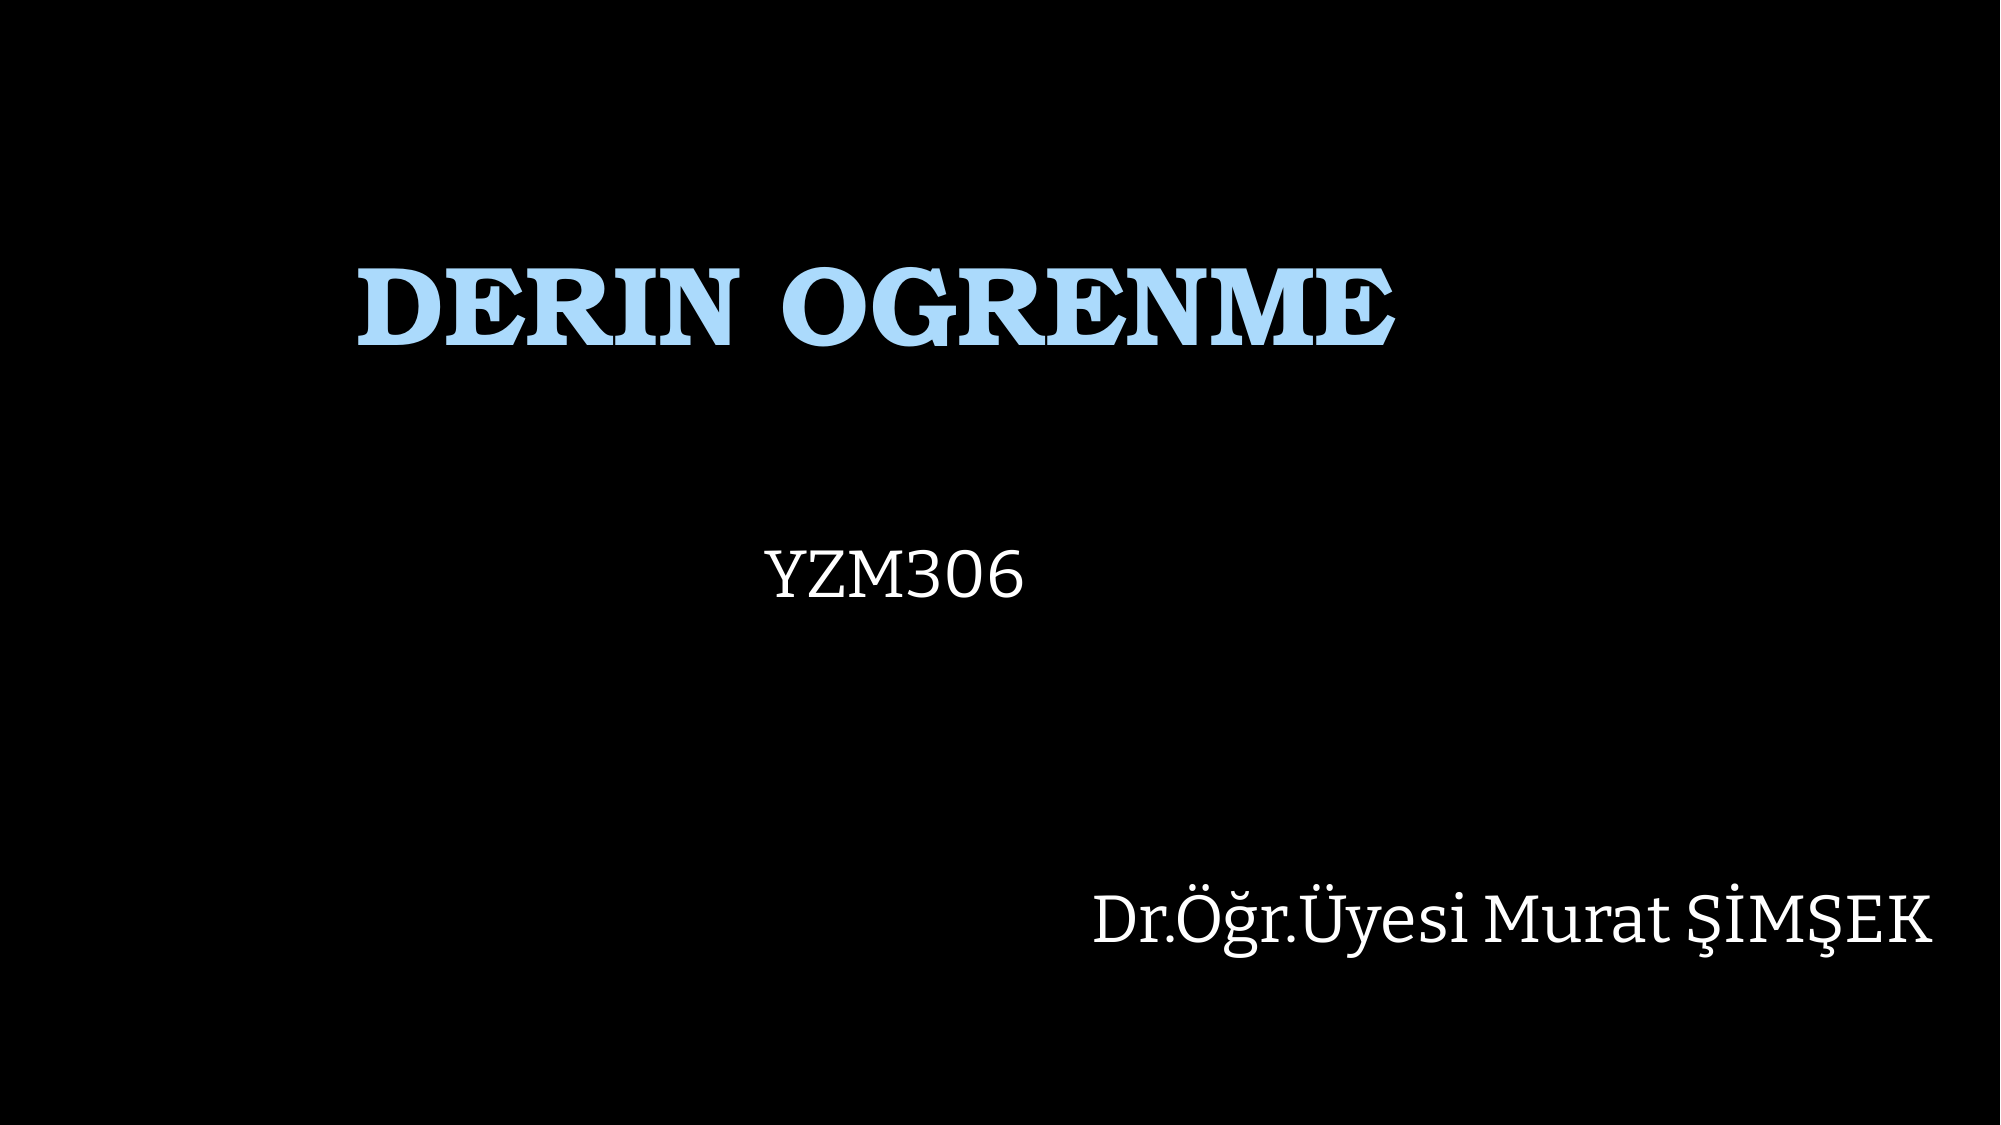

# Derin ogrenme
YZM306
Dr.Öğr.Üyesi Murat ŞİMŞEK